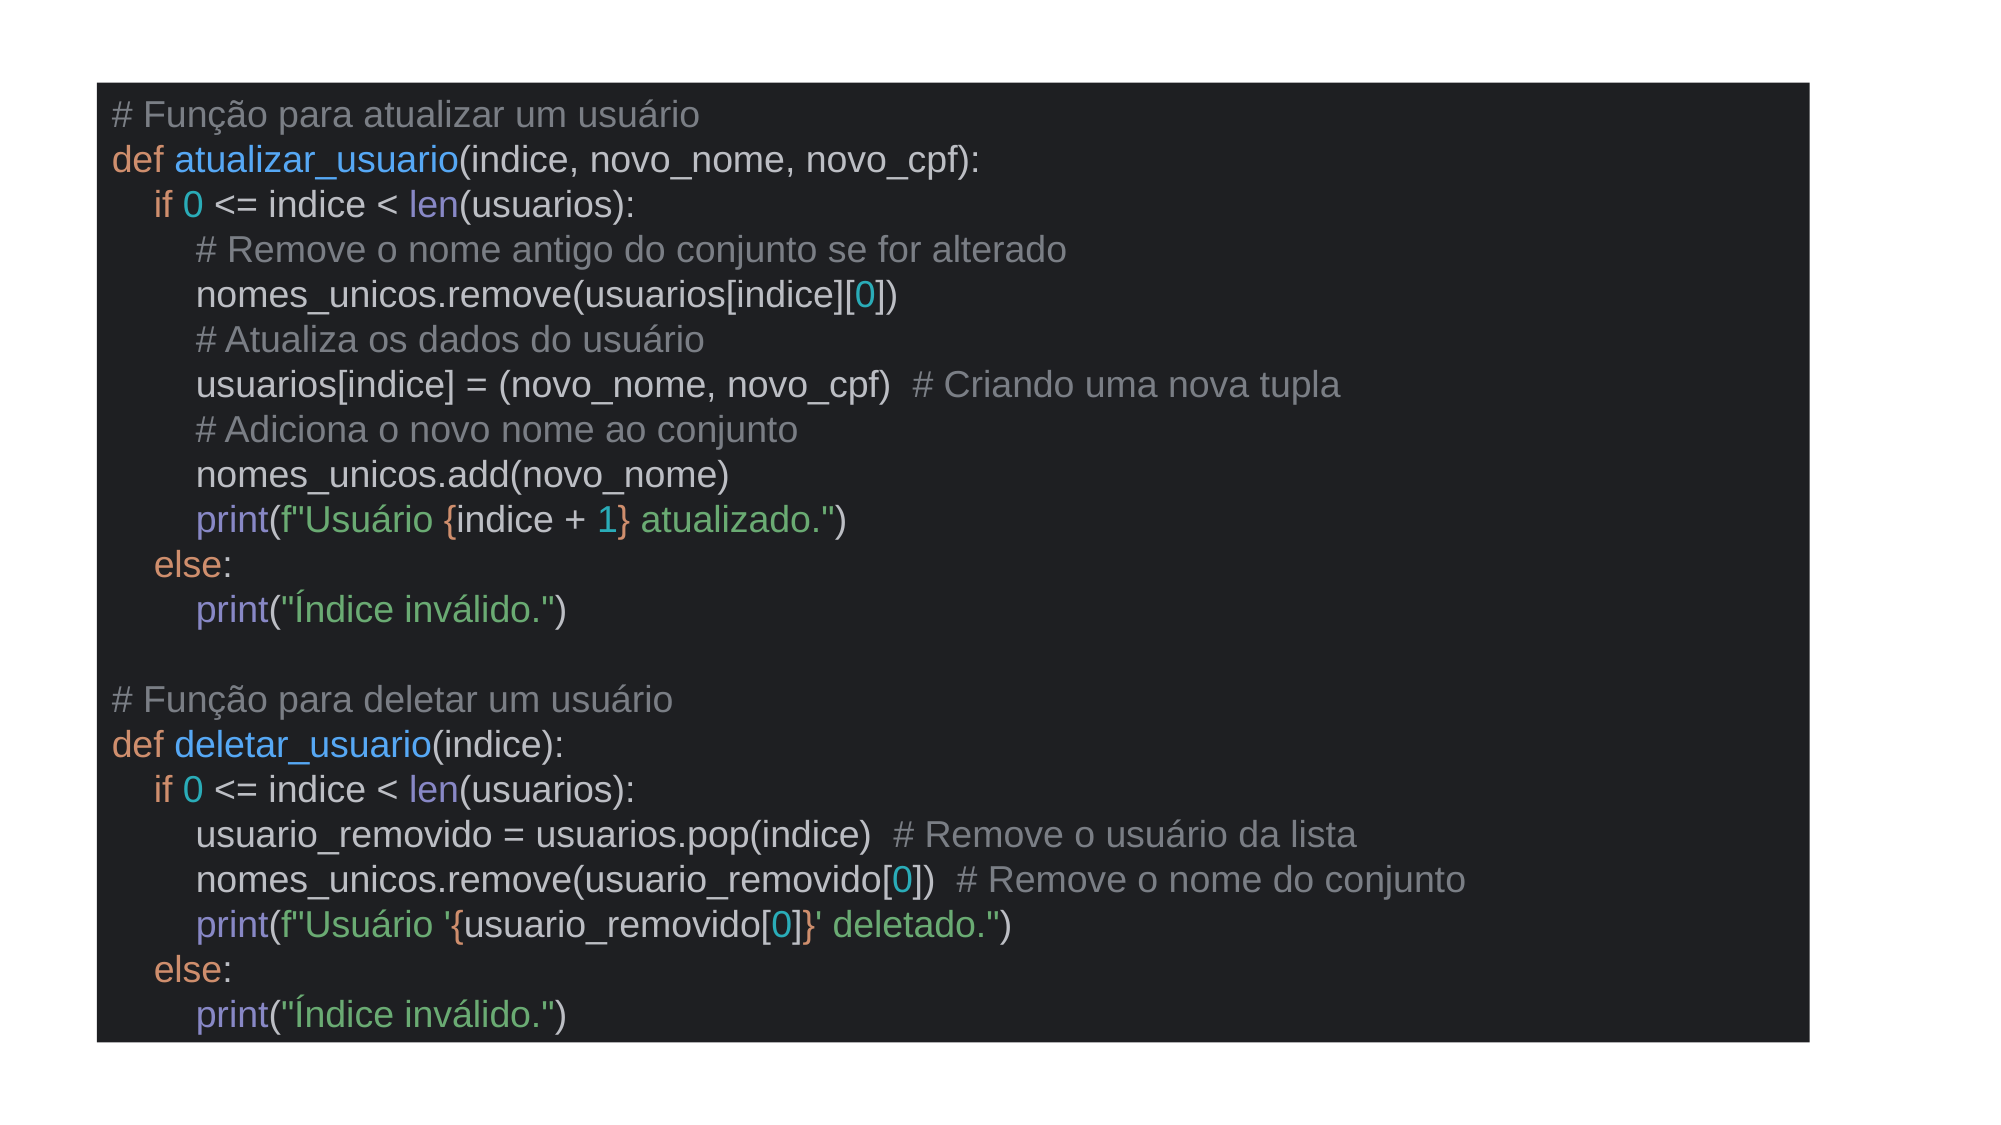

# Função para atualizar um usuário def atualizar_usuario(indice, novo_nome, novo_cpf): if 0 <= indice < len(usuarios): # Remove o nome antigo do conjunto se for alterado nomes_unicos.remove(usuarios[indice][0]) # Atualiza os dados do usuário usuarios[indice] = (novo_nome, novo_cpf)  # Criando uma nova tupla # Adiciona o novo nome ao conjunto nomes_unicos.add(novo_nome) print(f"Usuário {indice + 1} atualizado.") else: print("Índice inválido.") # Função para deletar um usuário def deletar_usuario(indice): if 0 <= indice < len(usuarios): usuario_removido = usuarios.pop(indice)  # Remove o usuário da lista nomes_unicos.remove(usuario_removido[0])  # Remove o nome do conjunto print(f"Usuário '{usuario_removido[0]}' deletado.") else: print("Índice inválido.")